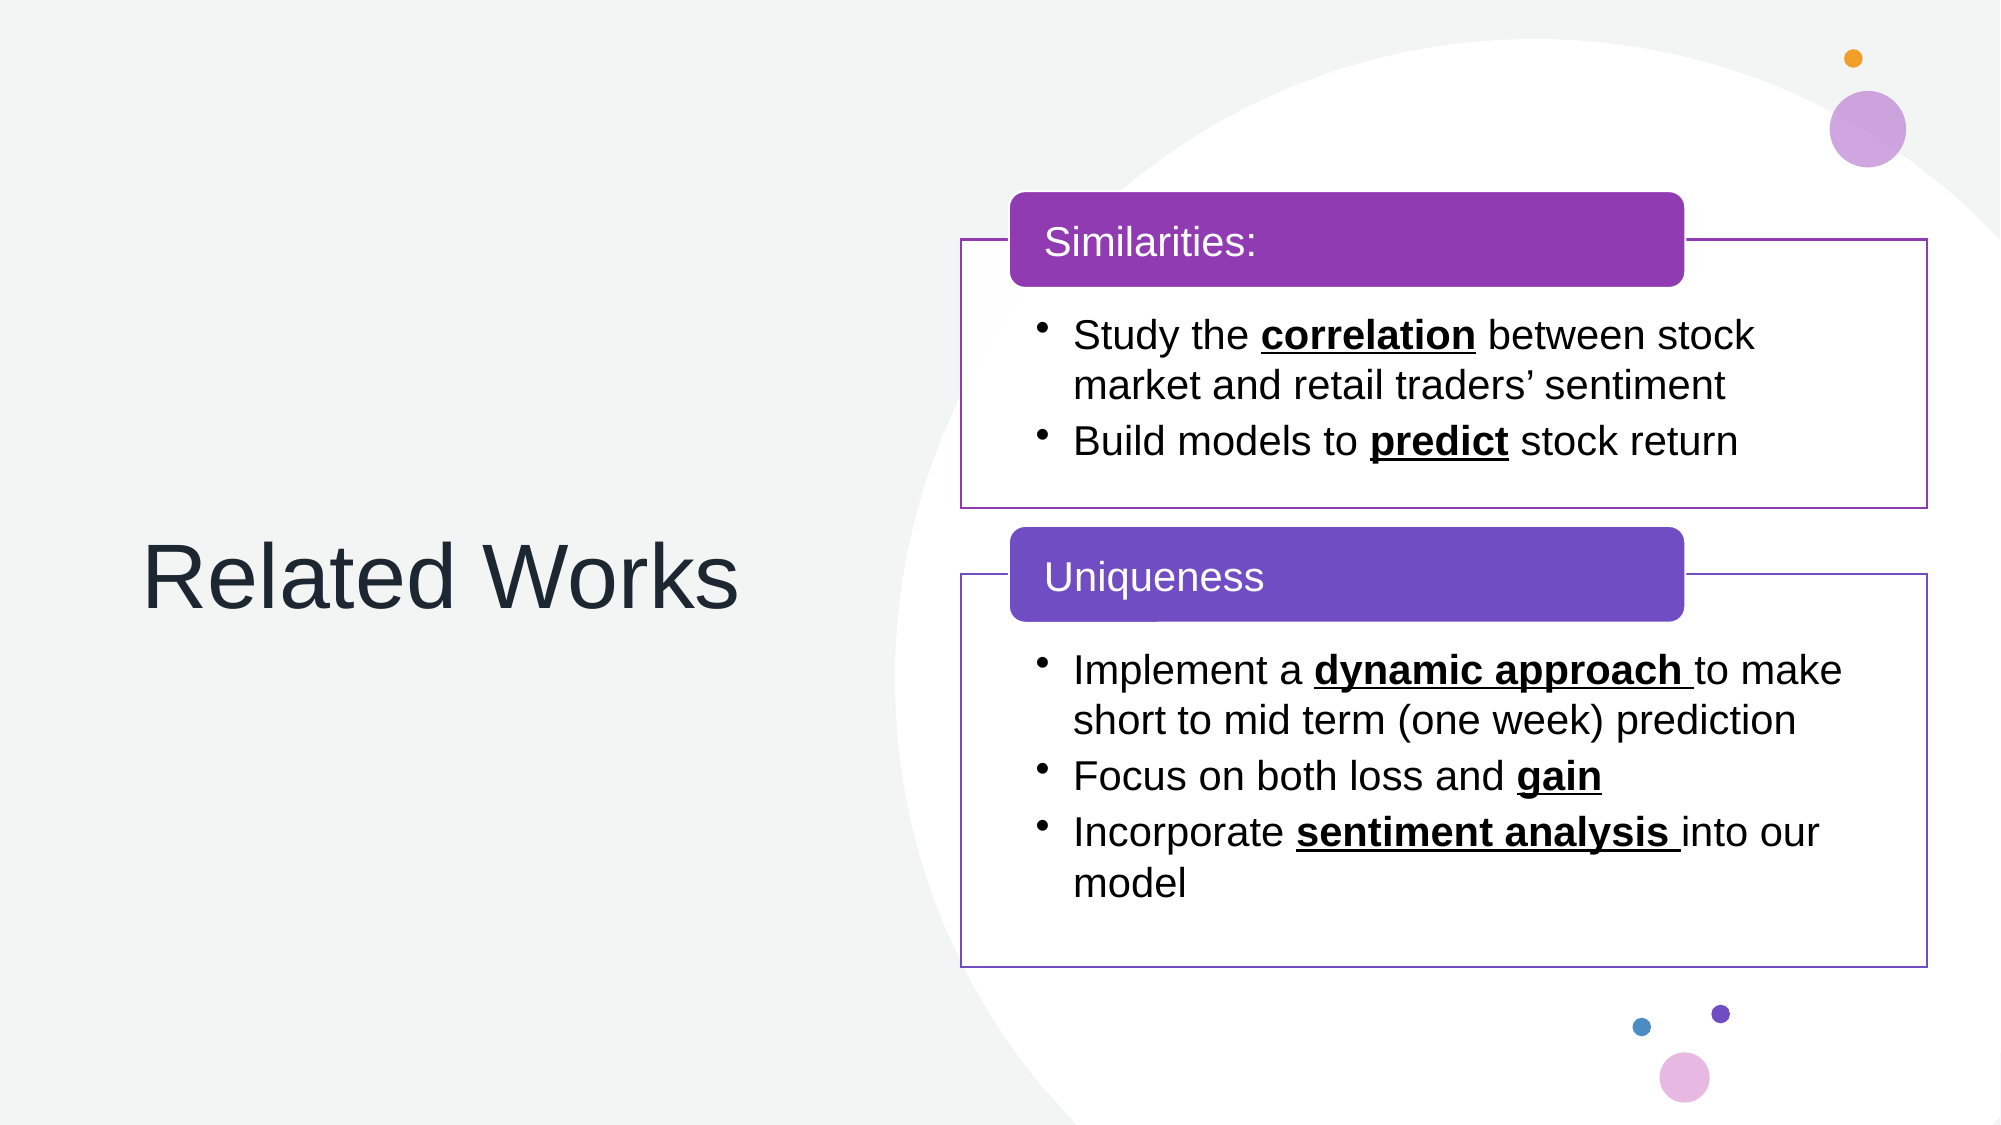

# Related Works
Study the correlation between stock market and retail traders’ sentiment
Build models to predict stock return
Similarities:
Implement a dynamic approach to make short to mid term (one week) prediction
Focus on both loss and gain
Incorporate sentiment analysis into our model
Uniqueness